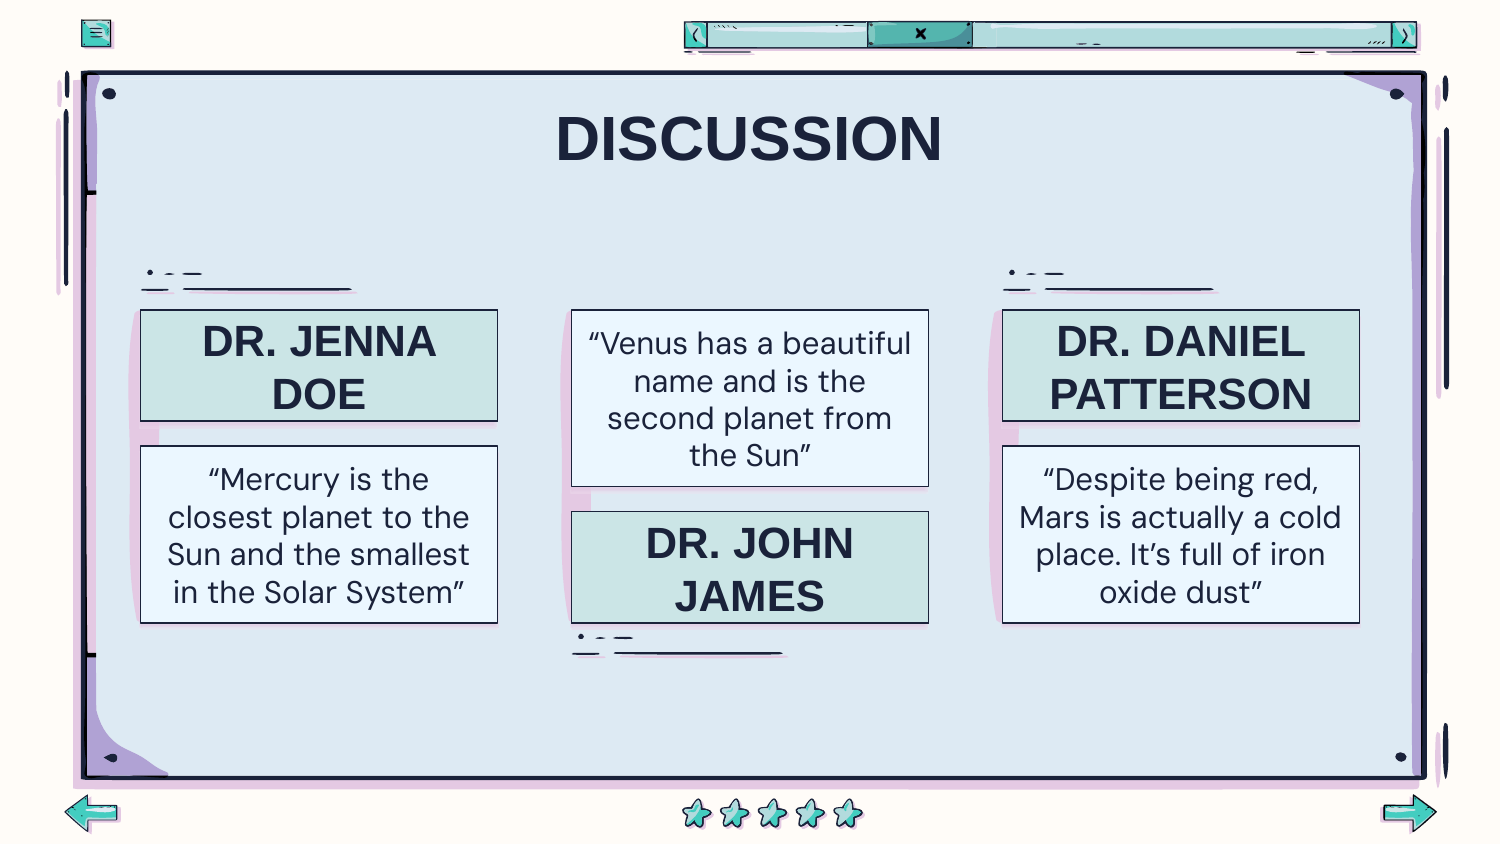

# DISCUSSION

“Venus has a beautiful name and is the second planet from the Sun”
DR. JENNA DOE
DR. DANIEL PATTERSON

“Mercury is the closest planet to the Sun and the smallest in the Solar System”
“Despite being red, Mars is actually a cold place. It’s full of iron oxide dust”

DR. JOHN JAMES